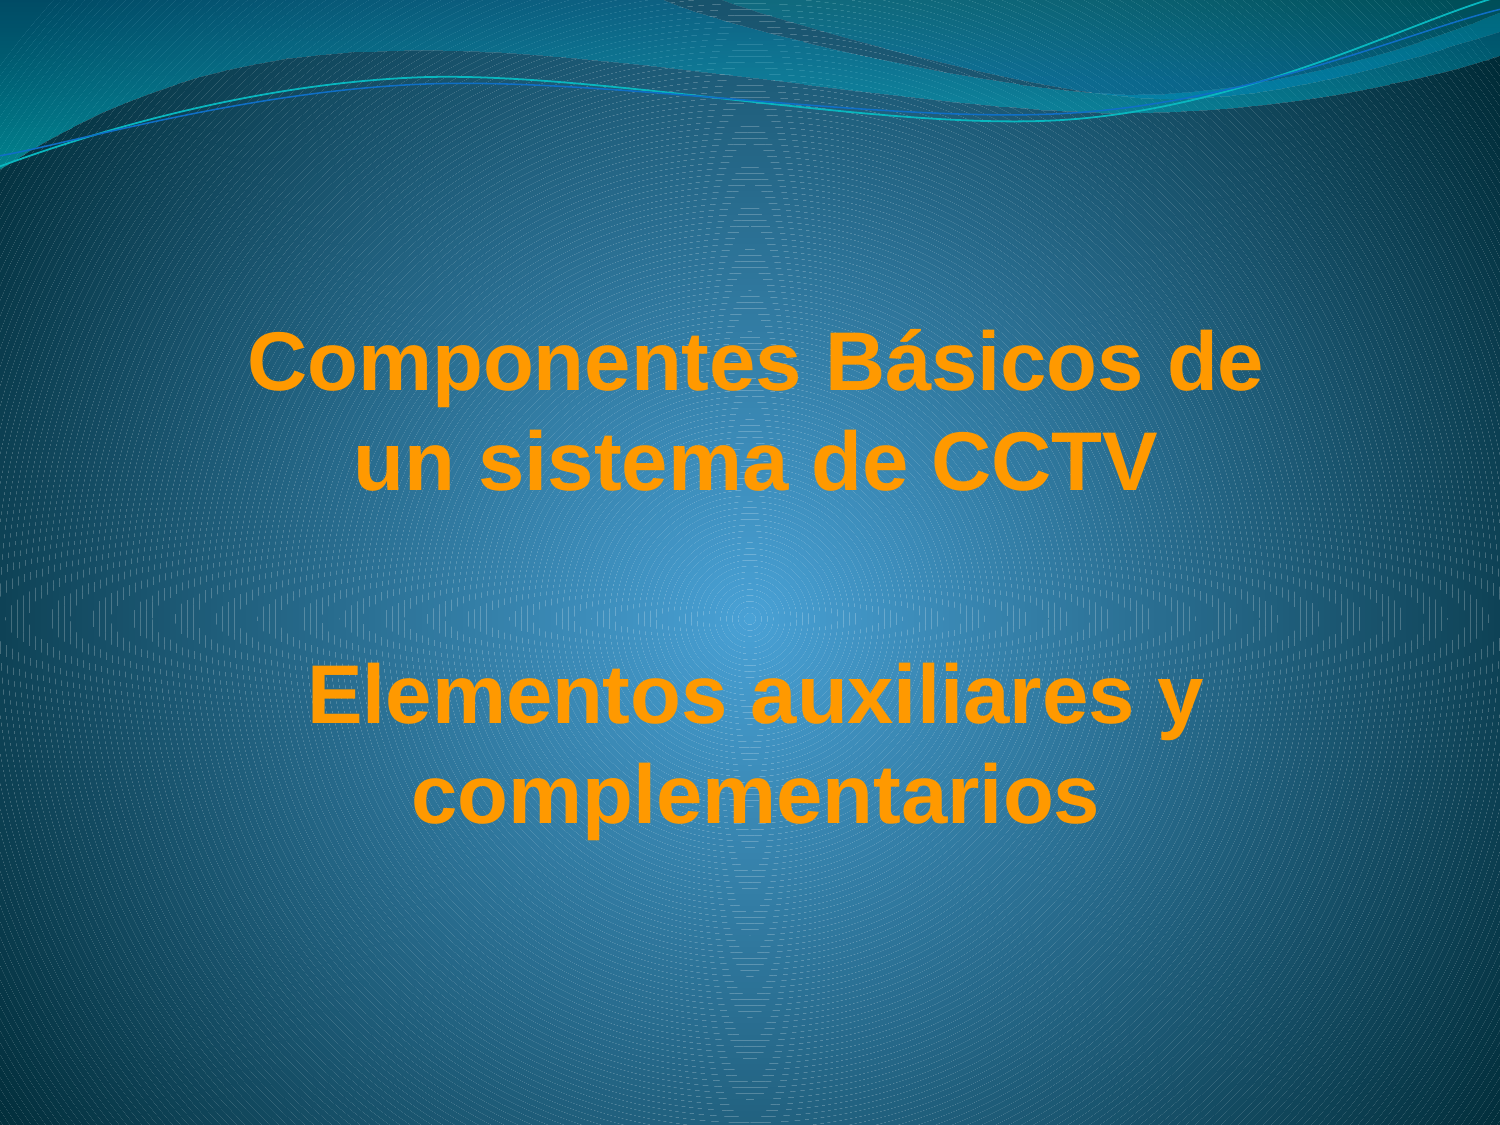

Componentes Básicos de un sistema de CCTV

	Elementos auxiliares y complementarios